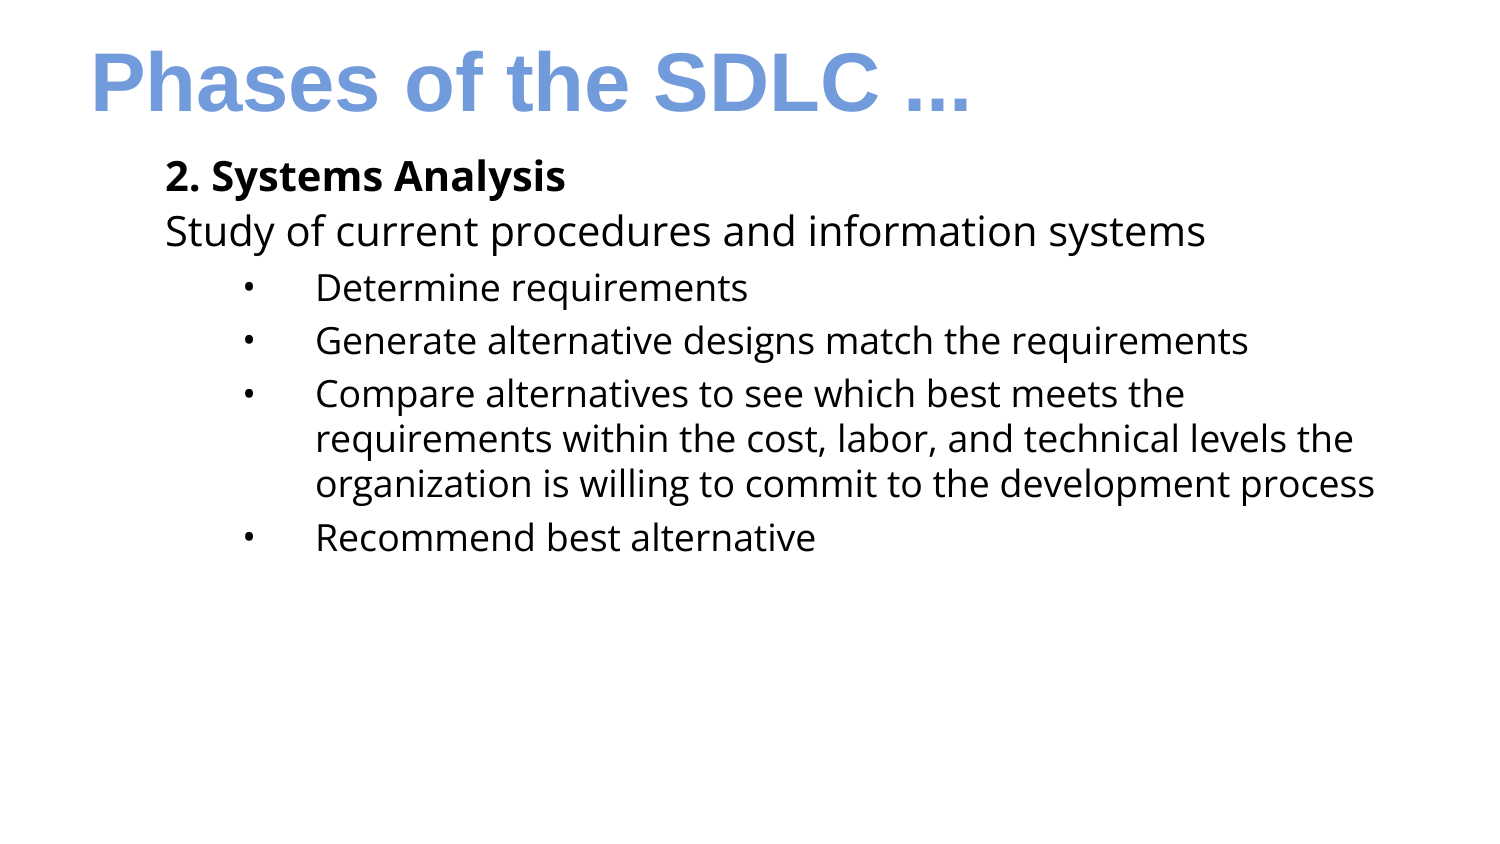

# Phases of the SDLC ...
2. Systems Analysis
Study of current procedures and information systems
Determine requirements
Generate alternative designs match the requirements
Compare alternatives to see which best meets the requirements within the cost, labor, and technical levels the organization is willing to commit to the development process
Recommend best alternative